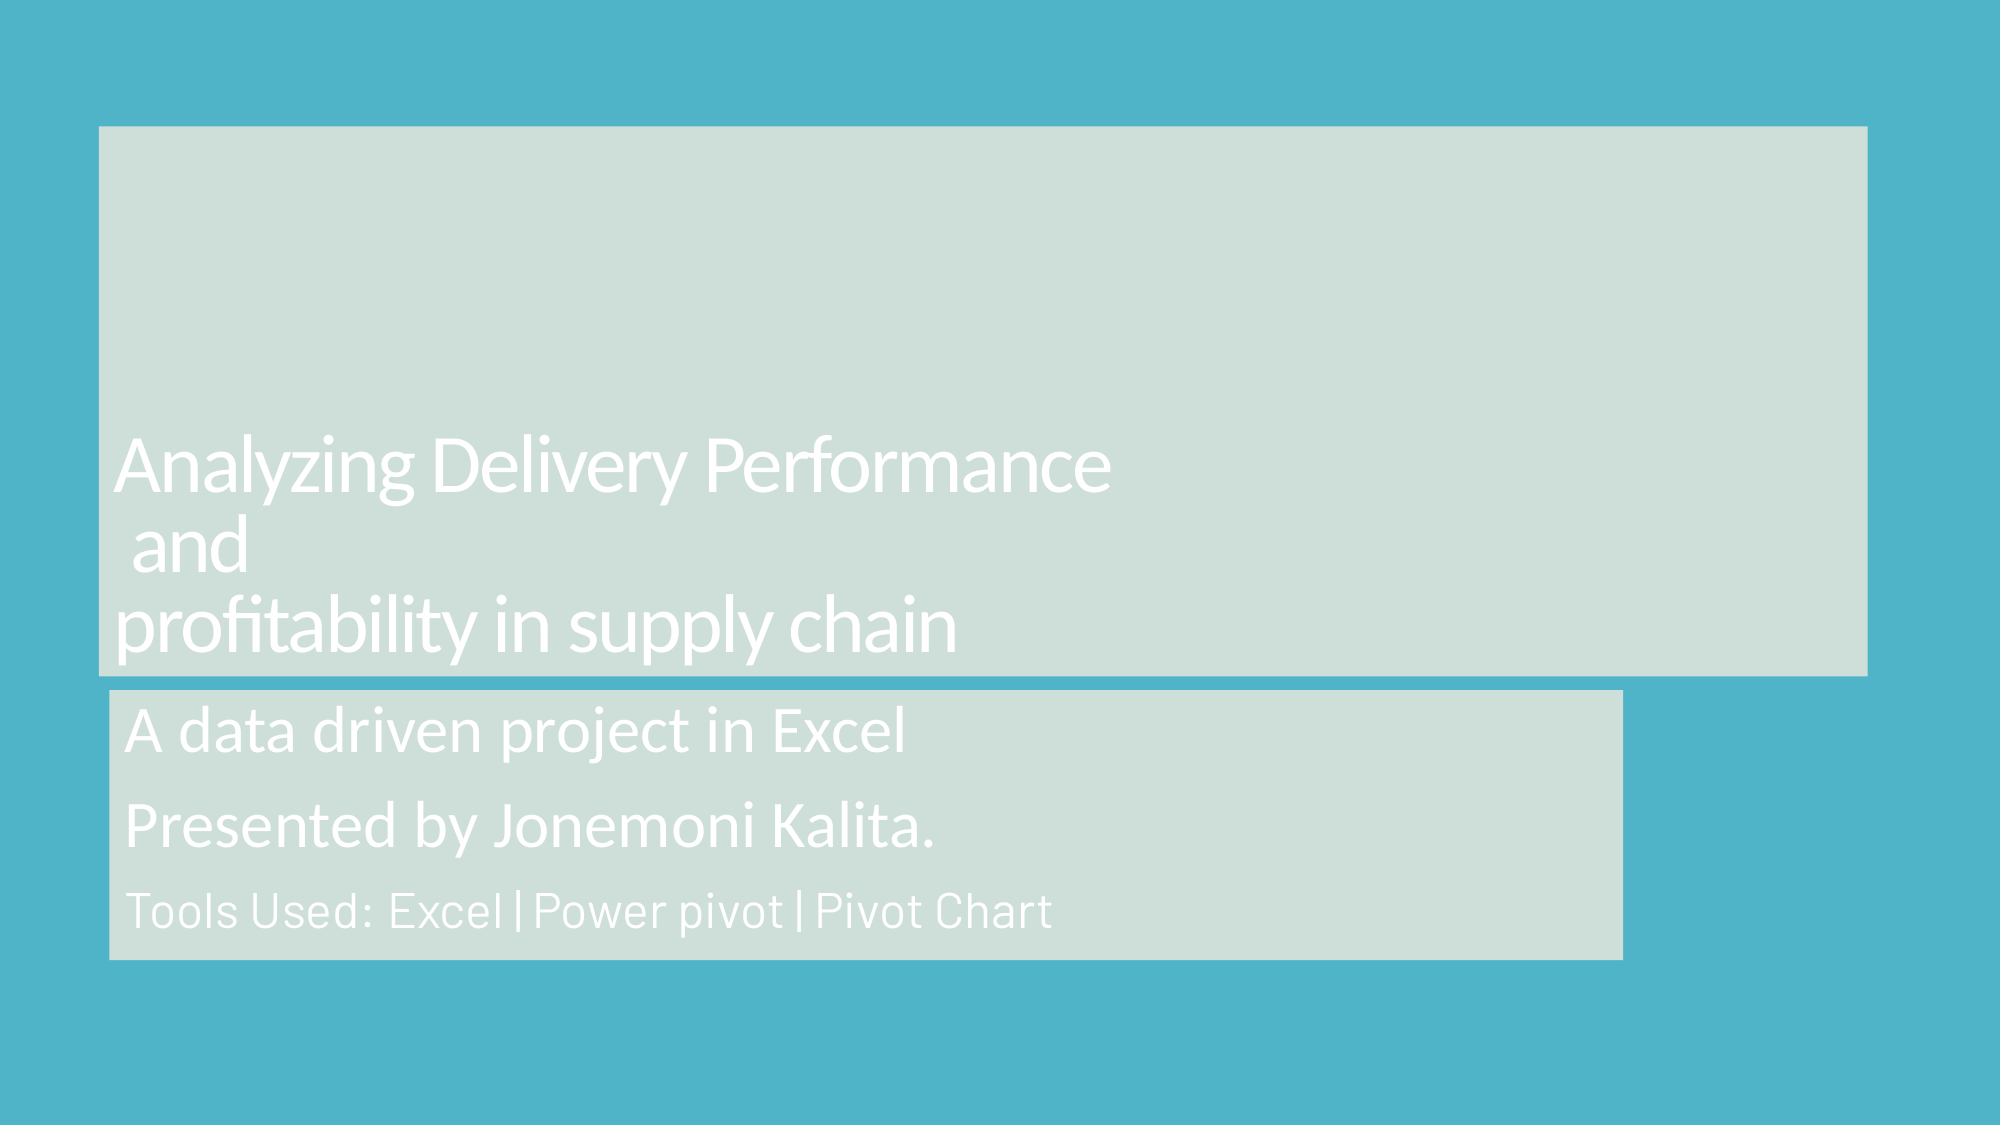

# Analyzing Delivery Performance and profitability in supply chain
A data driven project in Excel
Presented by Jonemoni Kalita.
Tools Used: Excel | Power pivot | Pivot Chart